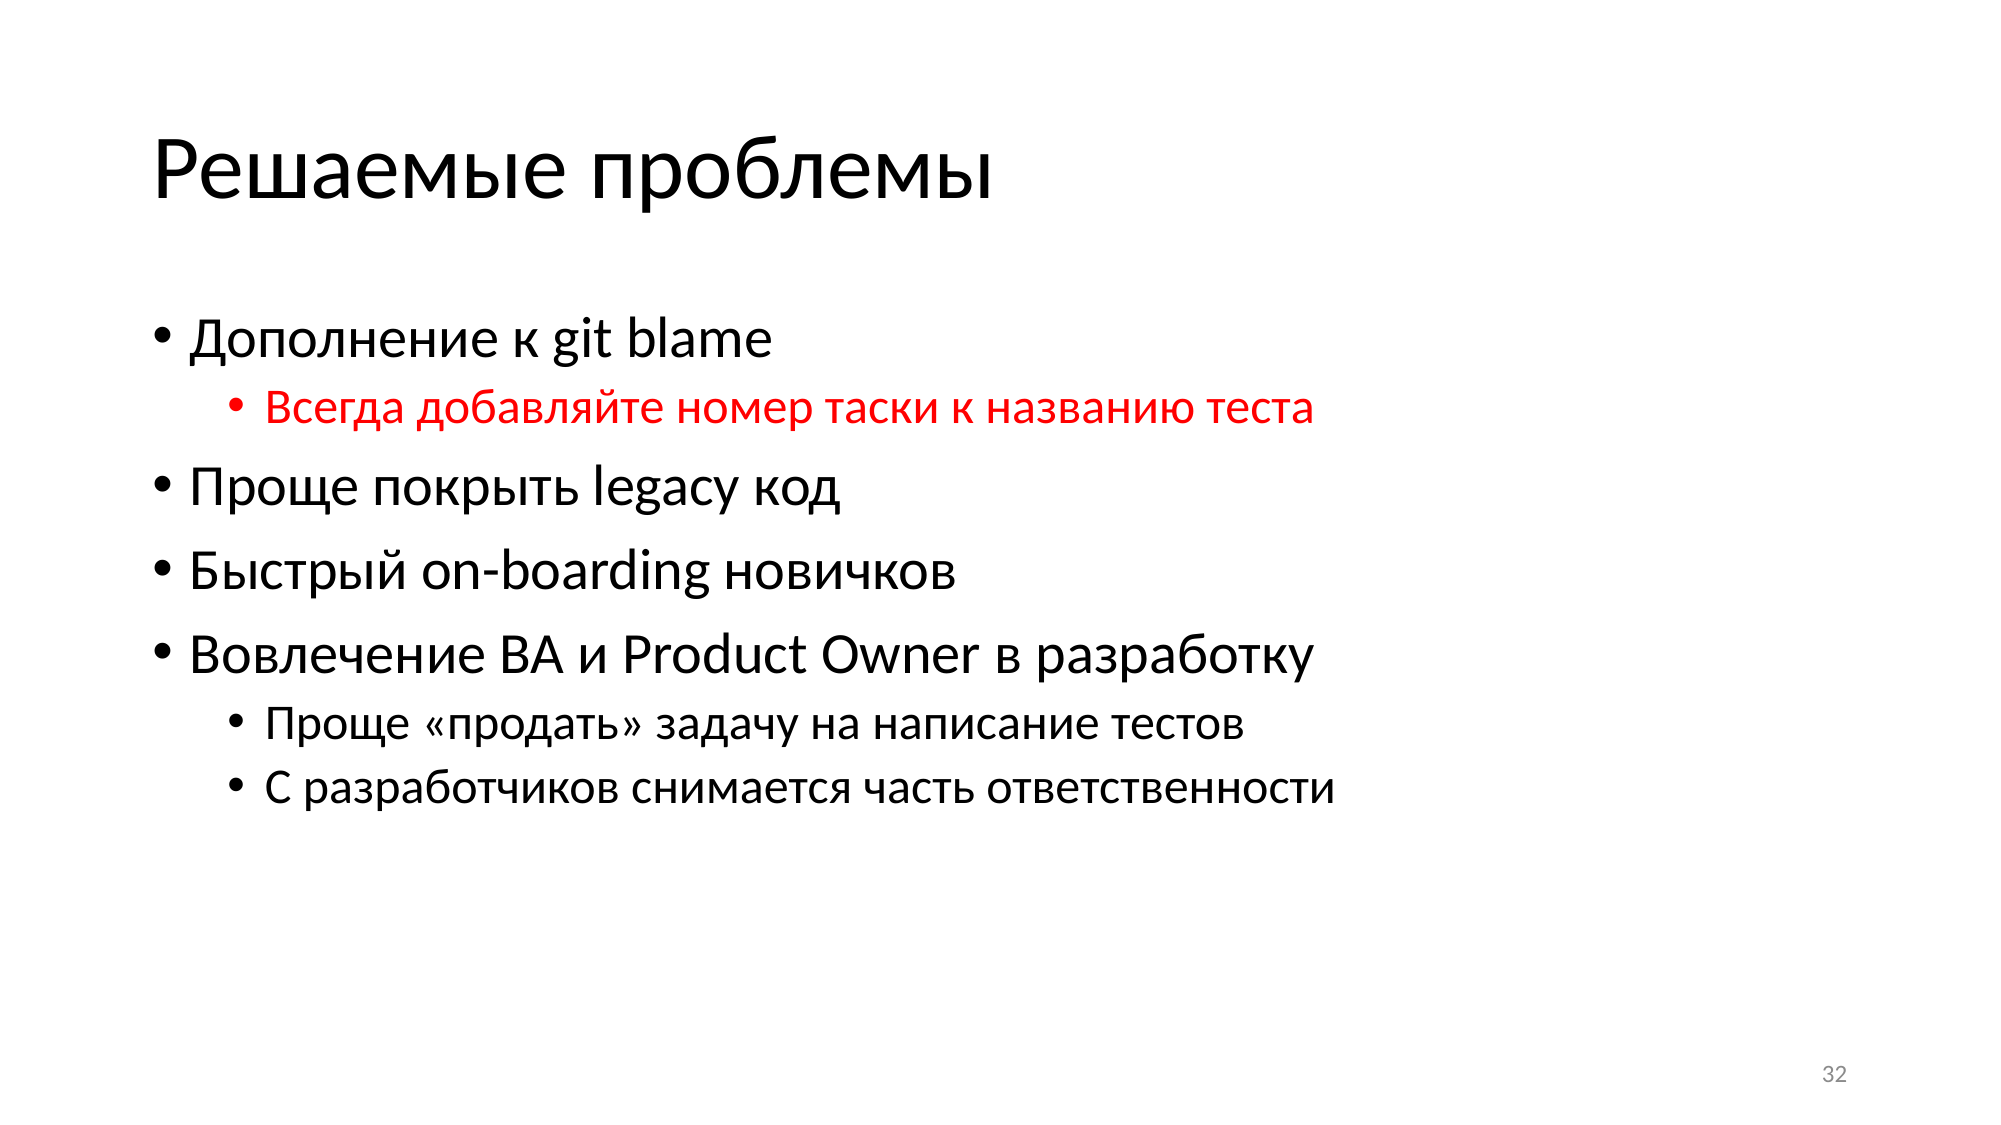

# Решаемые проблемы
Дополнение к git blame
Всегда добавляйте номер таски к названию теста
Проще покрыть legacy код
Быстрый on-boarding новичков
Вовлечение BA и Product Owner в разработку
Проще «продать» задачу на написание тестов
С разработчиков снимается часть ответственности
32